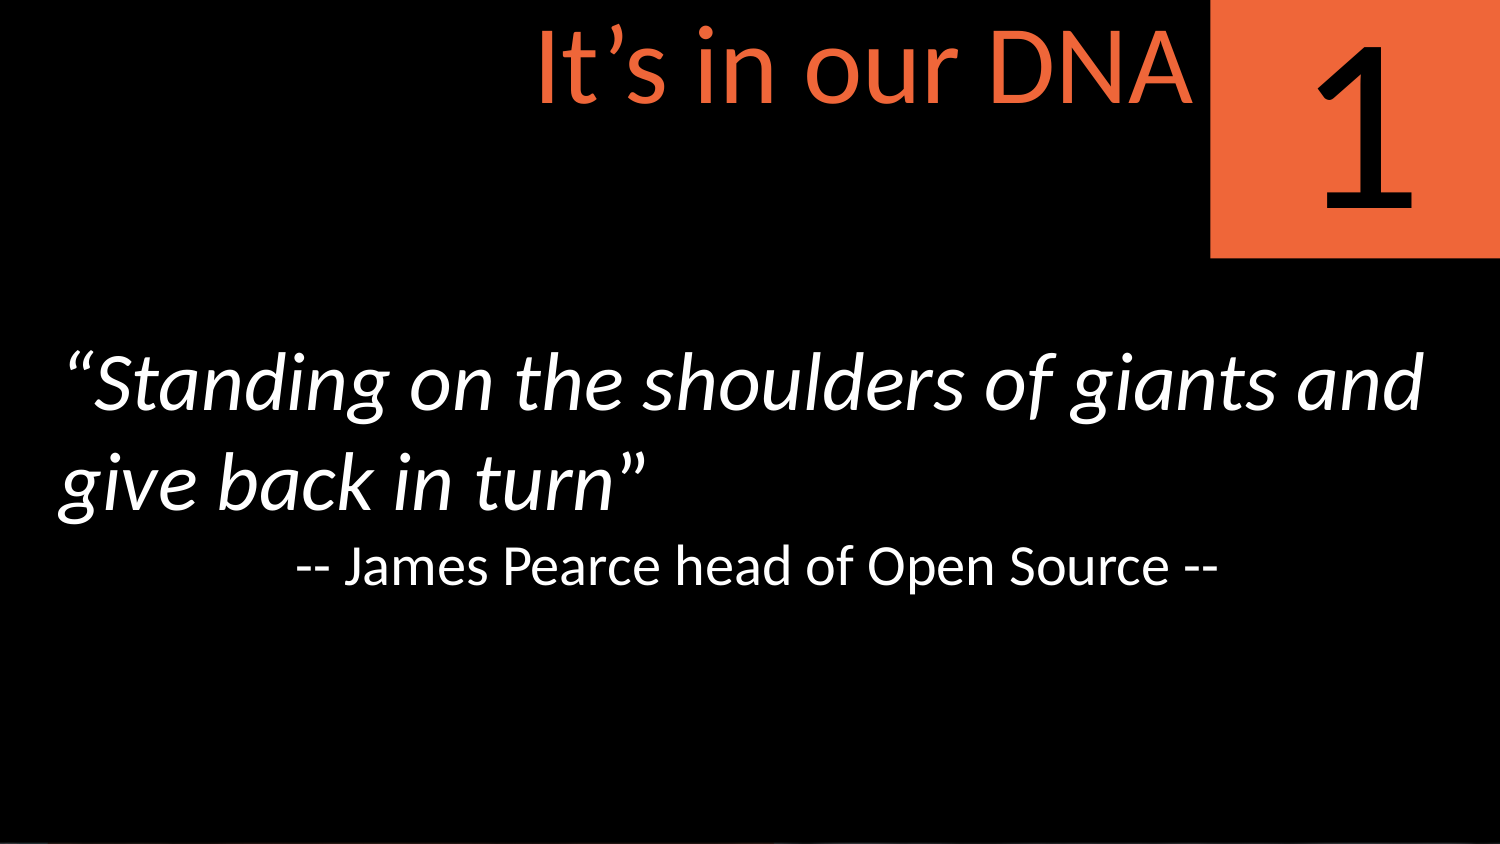

It’s in our DNA
“standing on the shoulders of giants and give back in turn” James Pearce head of Open Source at Facebook,
1

“Standing on the shoulders of giants and give back in turn”
-- James Pearce head of Open Source --